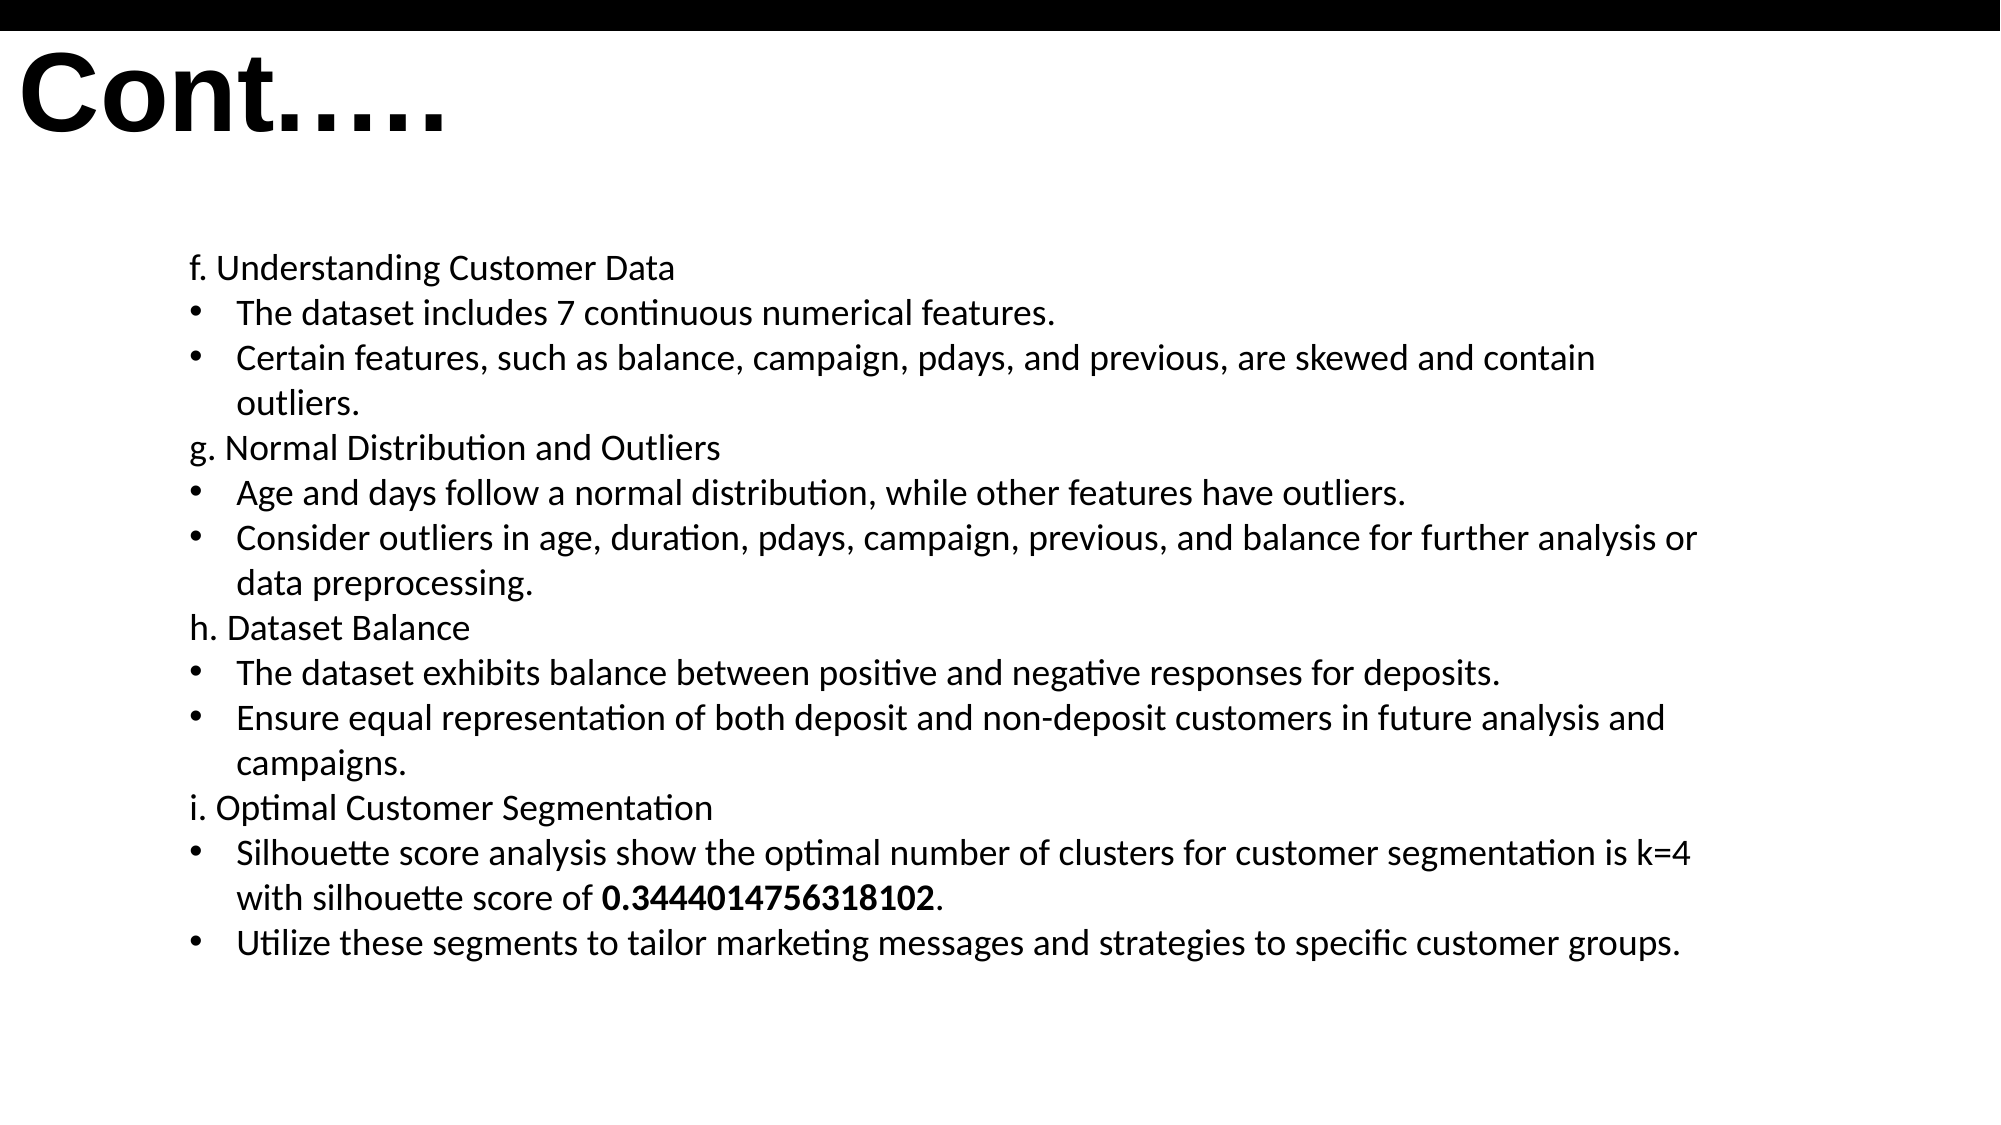

# Cont.….
f. Understanding Customer Data
The dataset includes 7 continuous numerical features.
Certain features, such as balance, campaign, pdays, and previous, are skewed and contain outliers.
g. Normal Distribution and Outliers
Age and days follow a normal distribution, while other features have outliers.
Consider outliers in age, duration, pdays, campaign, previous, and balance for further analysis or data preprocessing.
h. Dataset Balance
The dataset exhibits balance between positive and negative responses for deposits.
Ensure equal representation of both deposit and non-deposit customers in future analysis and campaigns.
i. Optimal Customer Segmentation
Silhouette score analysis show the optimal number of clusters for customer segmentation is k=4 with silhouette score of 0.3444014756318102.
Utilize these segments to tailor marketing messages and strategies to specific customer groups.